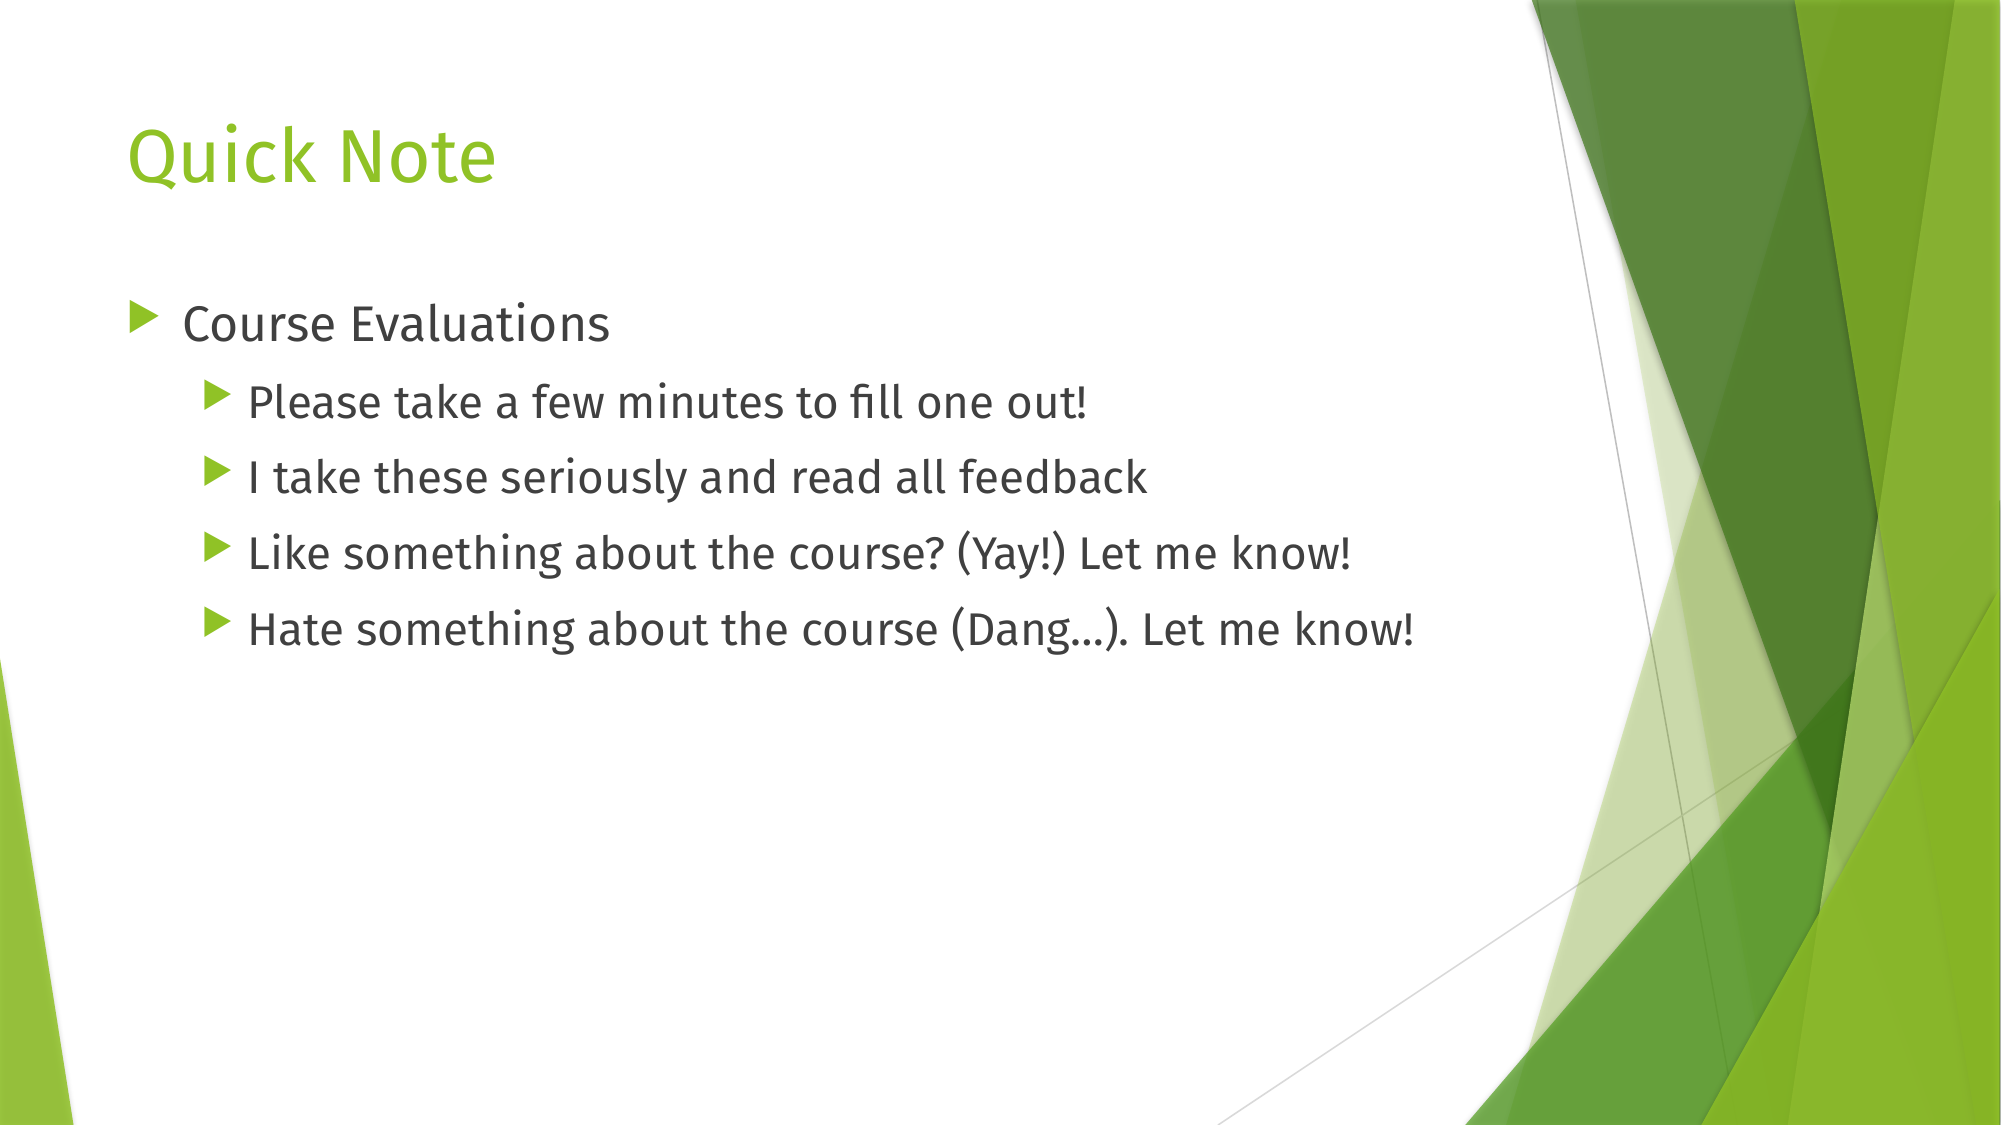

# Quick Note
Course Evaluations
Please take a few minutes to fill one out!
I take these seriously and read all feedback
Like something about the course? (Yay!) Let me know!
Hate something about the course (Dang…). Let me know!